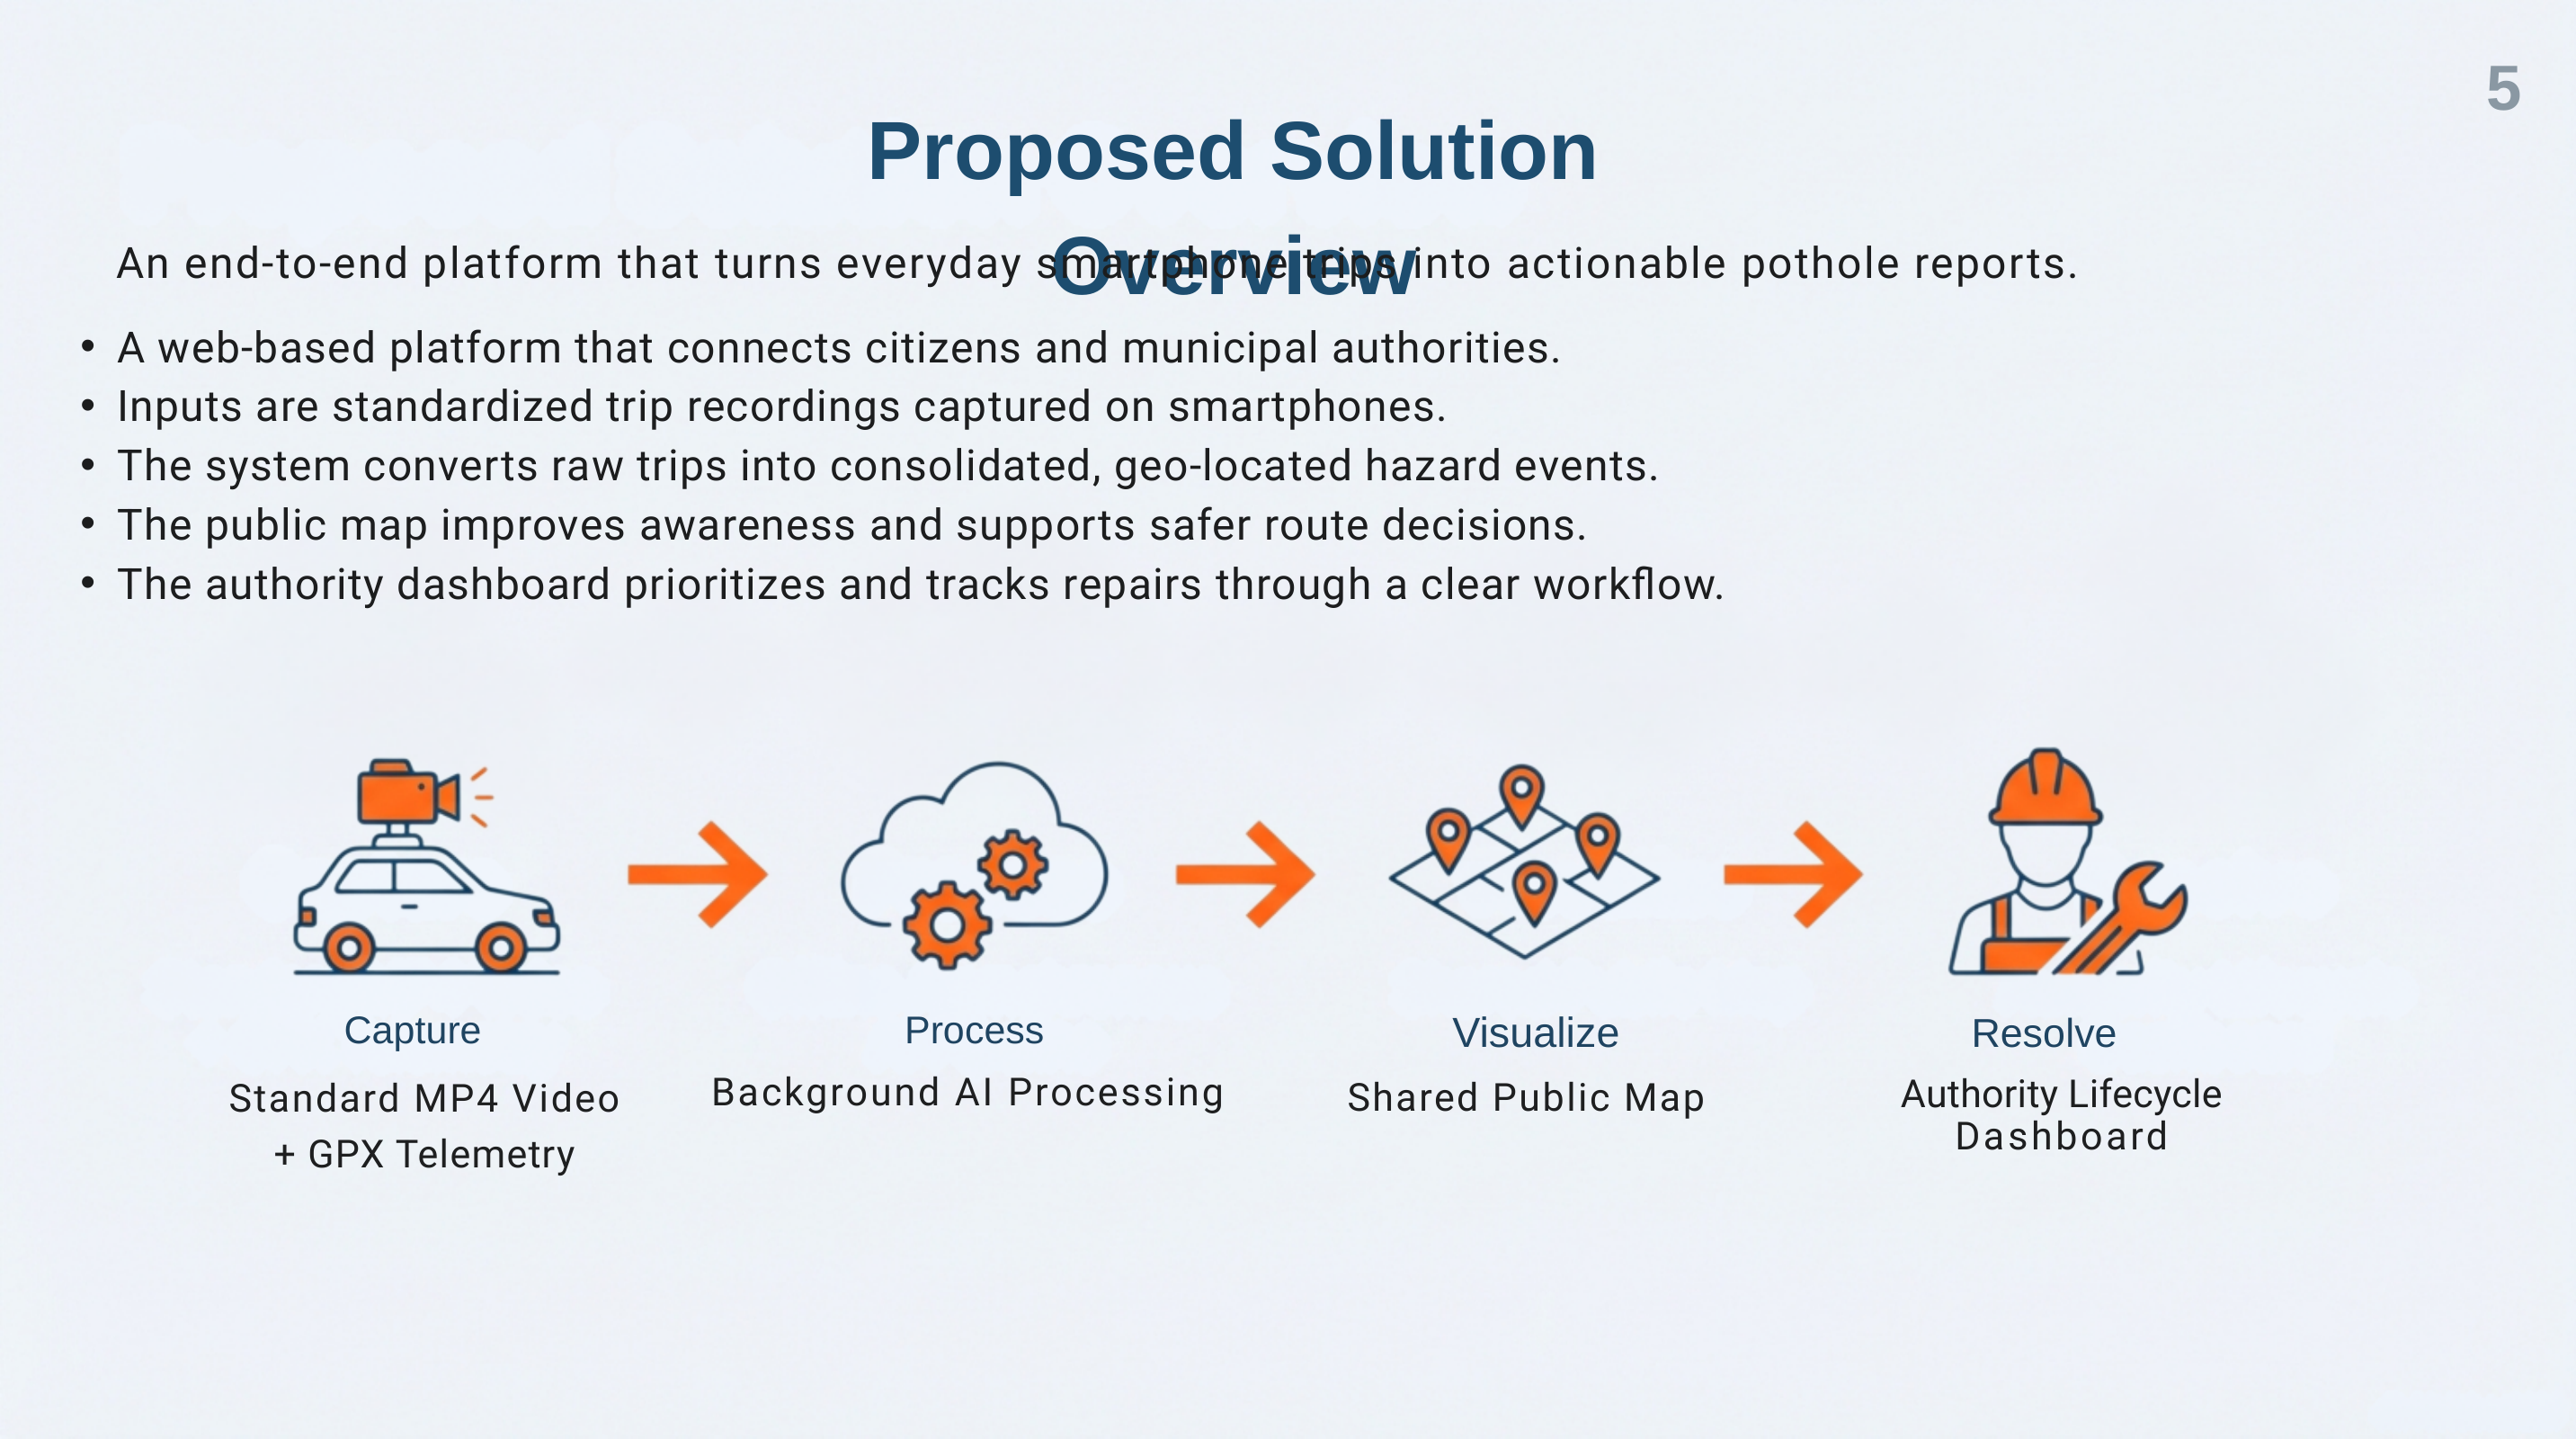

5
Proposed Solution Overview
An end-to-end platform that turns everyday smartphone trips into actionable pothole reports.

A web-based platform that connects citizens and municipal authorities.
Inputs are standardized trip recordings captured on smartphones.
The system converts raw trips into consolidated, geo-located hazard events.
The public map improves awareness and supports safer route decisions.
The authority dashboard prioritizes and tracks repairs through a clear workflow.

Capture
Process
Visualize
Resolve
Standard MP4 Video
+ GPX Telemetry
Shared Public Map
Background AI Processing
Authority Lifecycle
Dashboard